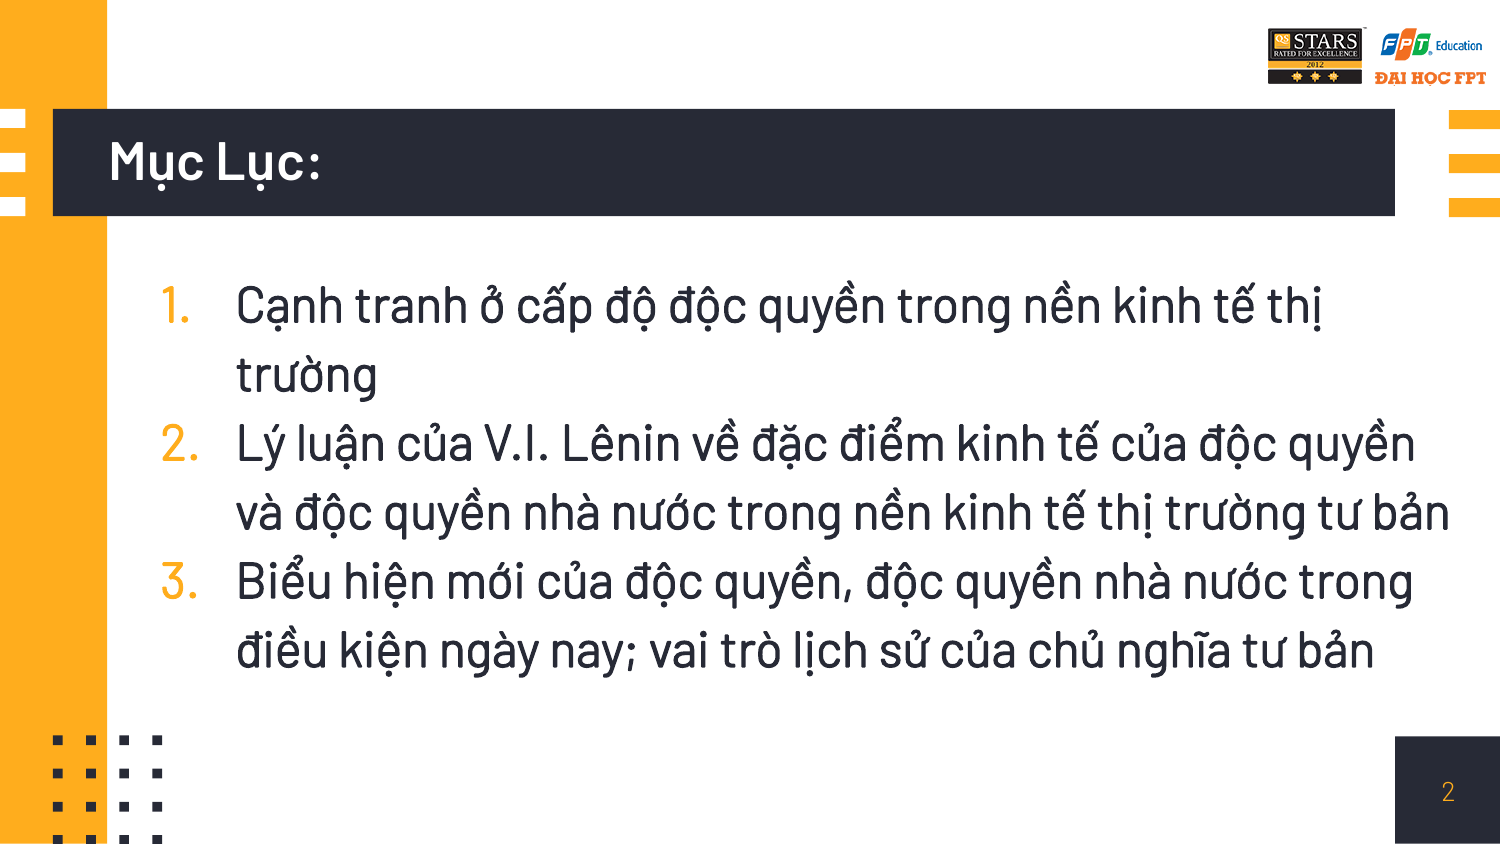

# Mục Lục:
Cạnh tranh ở cấp độ độc quyền trong nền kinh tế thị trường
Lý luận của V.I. Lênin về đặc điểm kinh tế của độc quyền và độc quyền nhà nước trong nền kinh tế thị trường tư bản
Biểu hiện mới của độc quyền, độc quyền nhà nước trong điều kiện ngày nay; vai trò lịch sử của chủ nghĩa tư bản
2